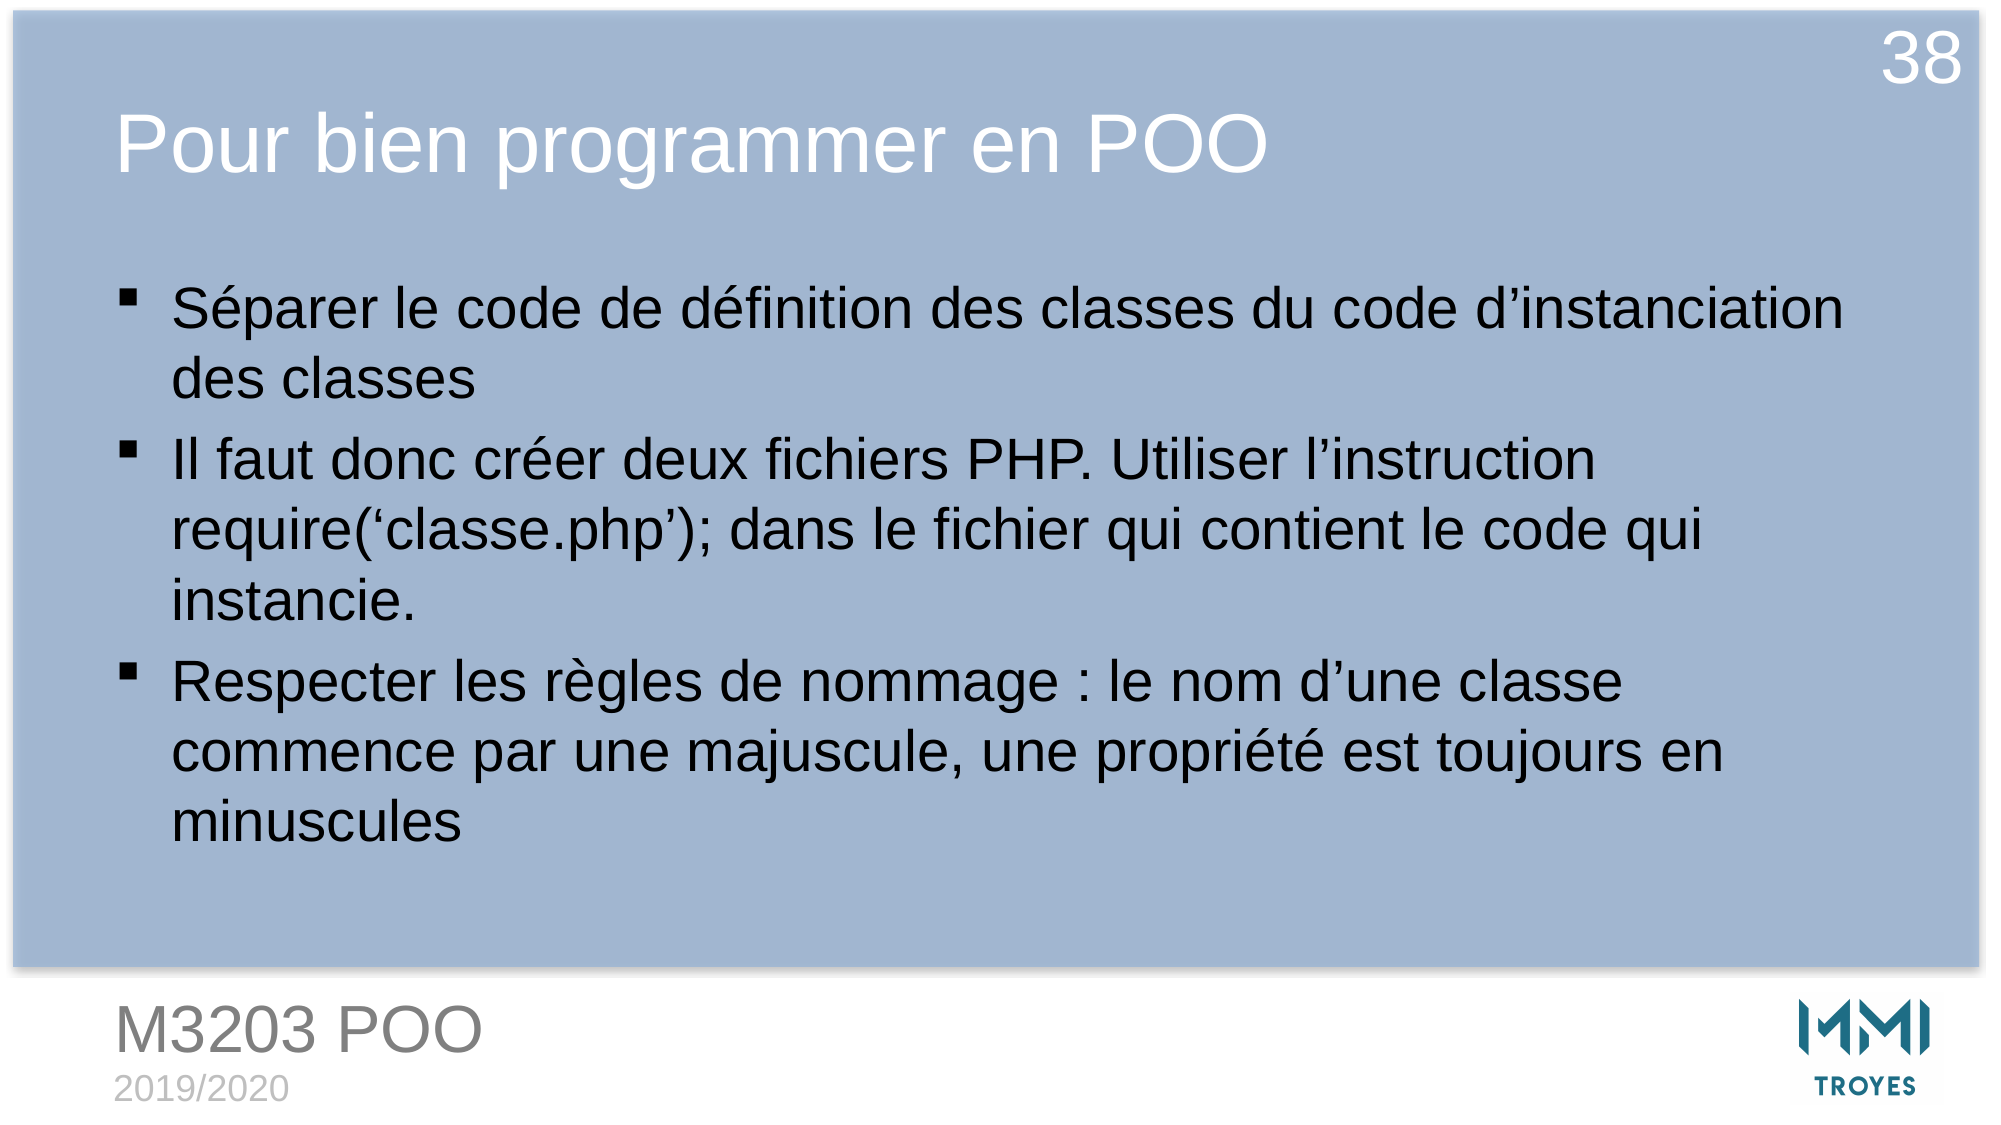

38
# Pour bien programmer en POO
Séparer le code de définition des classes du code d’instanciation des classes
Il faut donc créer deux fichiers PHP. Utiliser l’instruction require(‘classe.php’); dans le fichier qui contient le code qui instancie.
Respecter les règles de nommage : le nom d’une classe commence par une majuscule, une propriété est toujours en minuscules